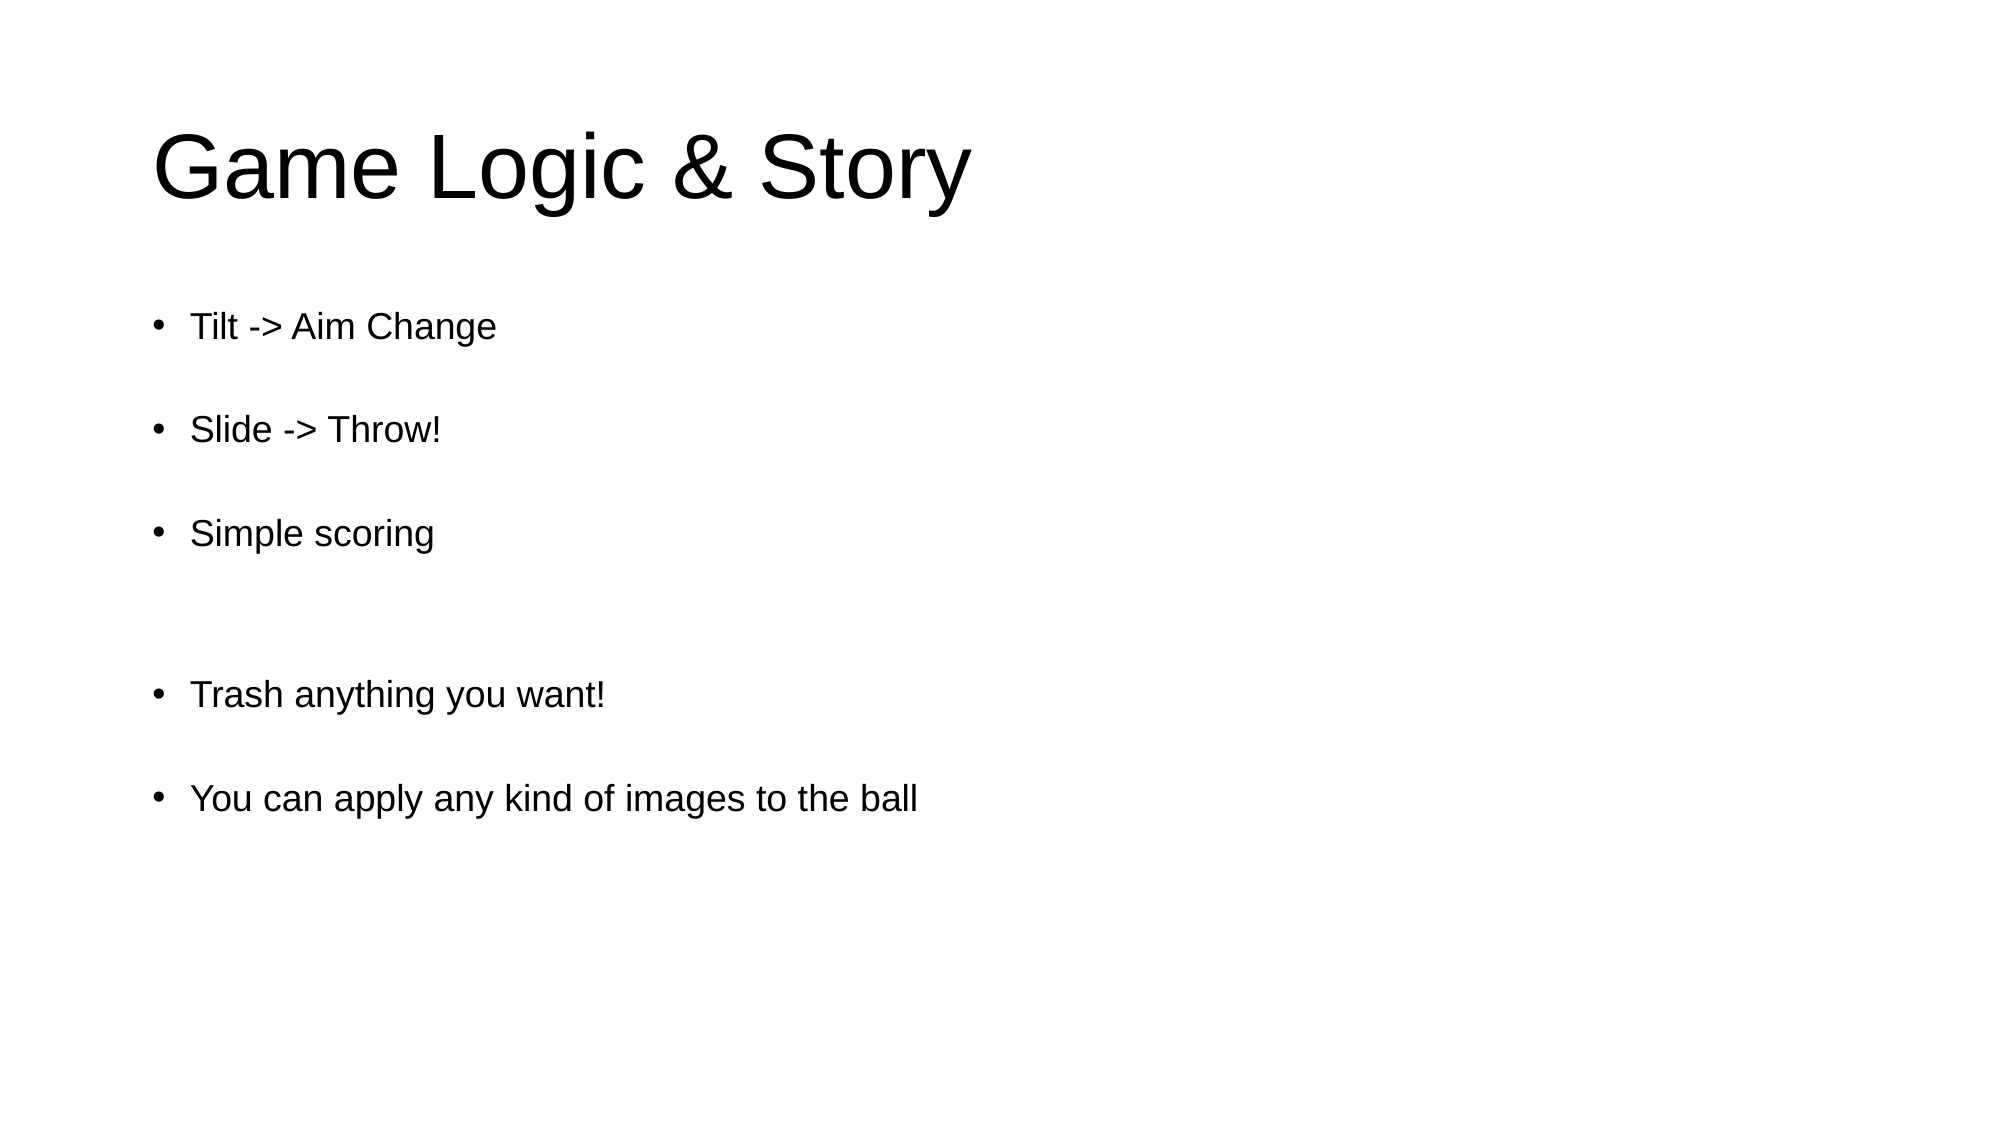

Game Logic & Story
Tilt -> Aim Change

Slide -> Throw!

Simple scoring
Trash anything you want!

You can apply any kind of images to the ball